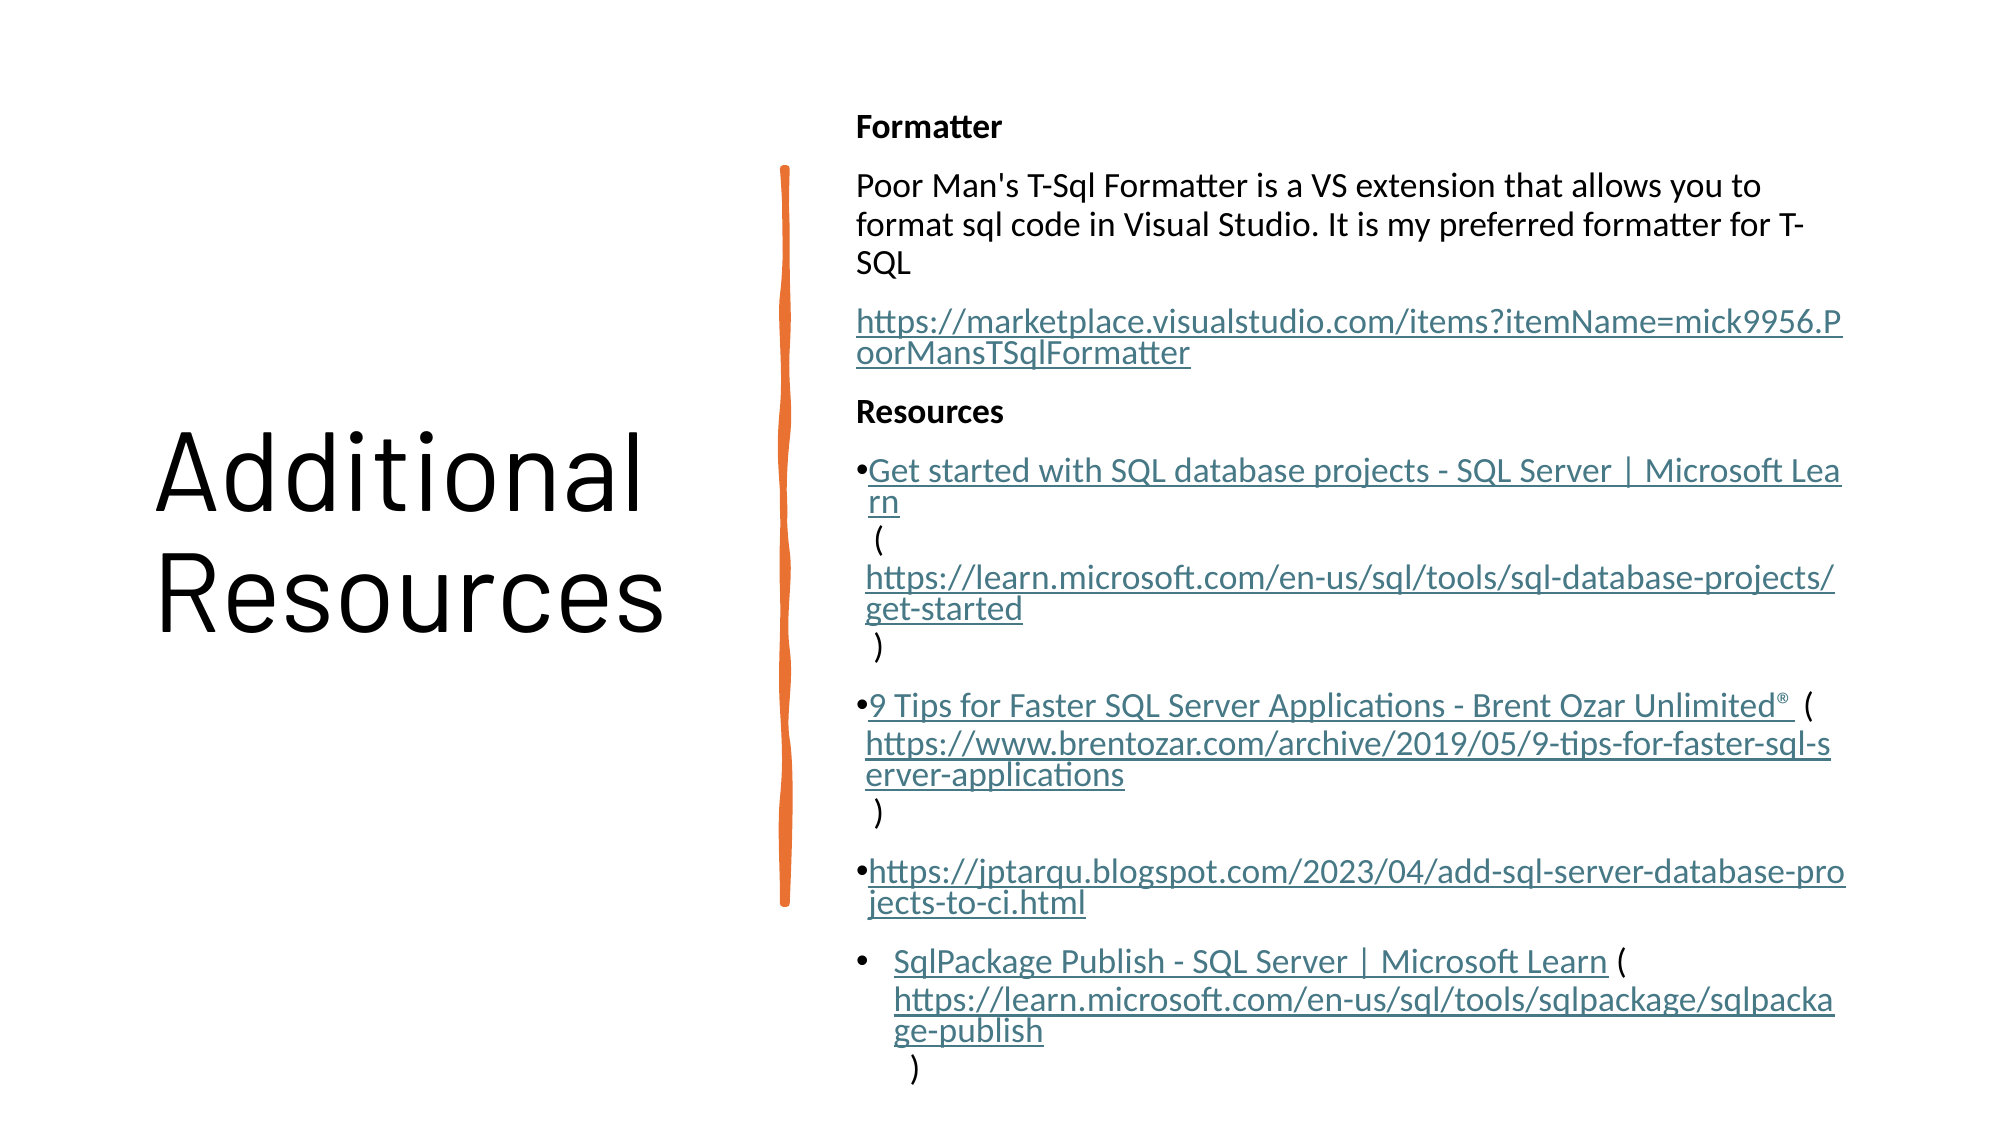

# Additional Resources
Formatter
Poor Man's T-Sql Formatter is a VS extension that allows you to format sql code in Visual Studio. It is my preferred formatter for T-SQL
https://marketplace.visualstudio.com/items?itemName=mick9956.PoorMansTSqlFormatter
Resources
Get started with SQL database projects - SQL Server | Microsoft Learn ( https://learn.microsoft.com/en-us/sql/tools/sql-database-projects/get-started )
9 Tips for Faster SQL Server Applications - Brent Ozar Unlimited® (https://www.brentozar.com/archive/2019/05/9-tips-for-faster-sql-server-applications )
https://jptarqu.blogspot.com/2023/04/add-sql-server-database-projects-to-ci.html
SqlPackage Publish - SQL Server | Microsoft Learn (https://learn.microsoft.com/en-us/sql/tools/sqlpackage/sqlpackage-publish  )